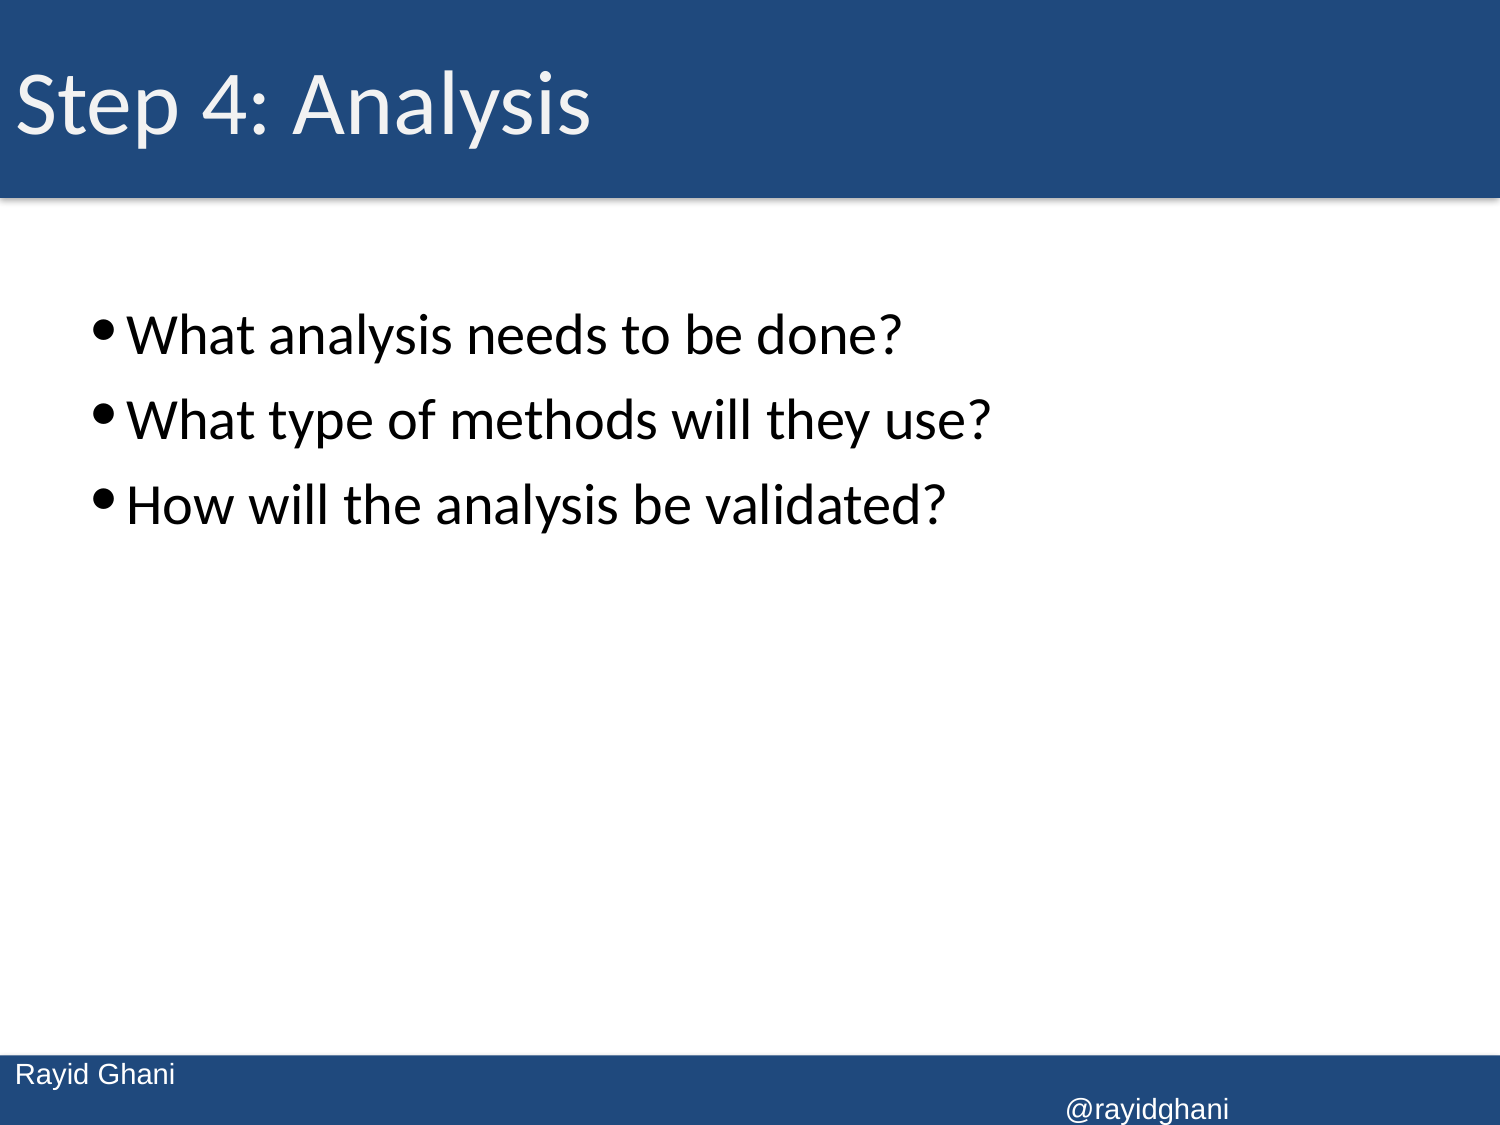

# Step 4: Analysis

What analysis needs to be done?
What type of methods will they use?
How will the analysis be validated?